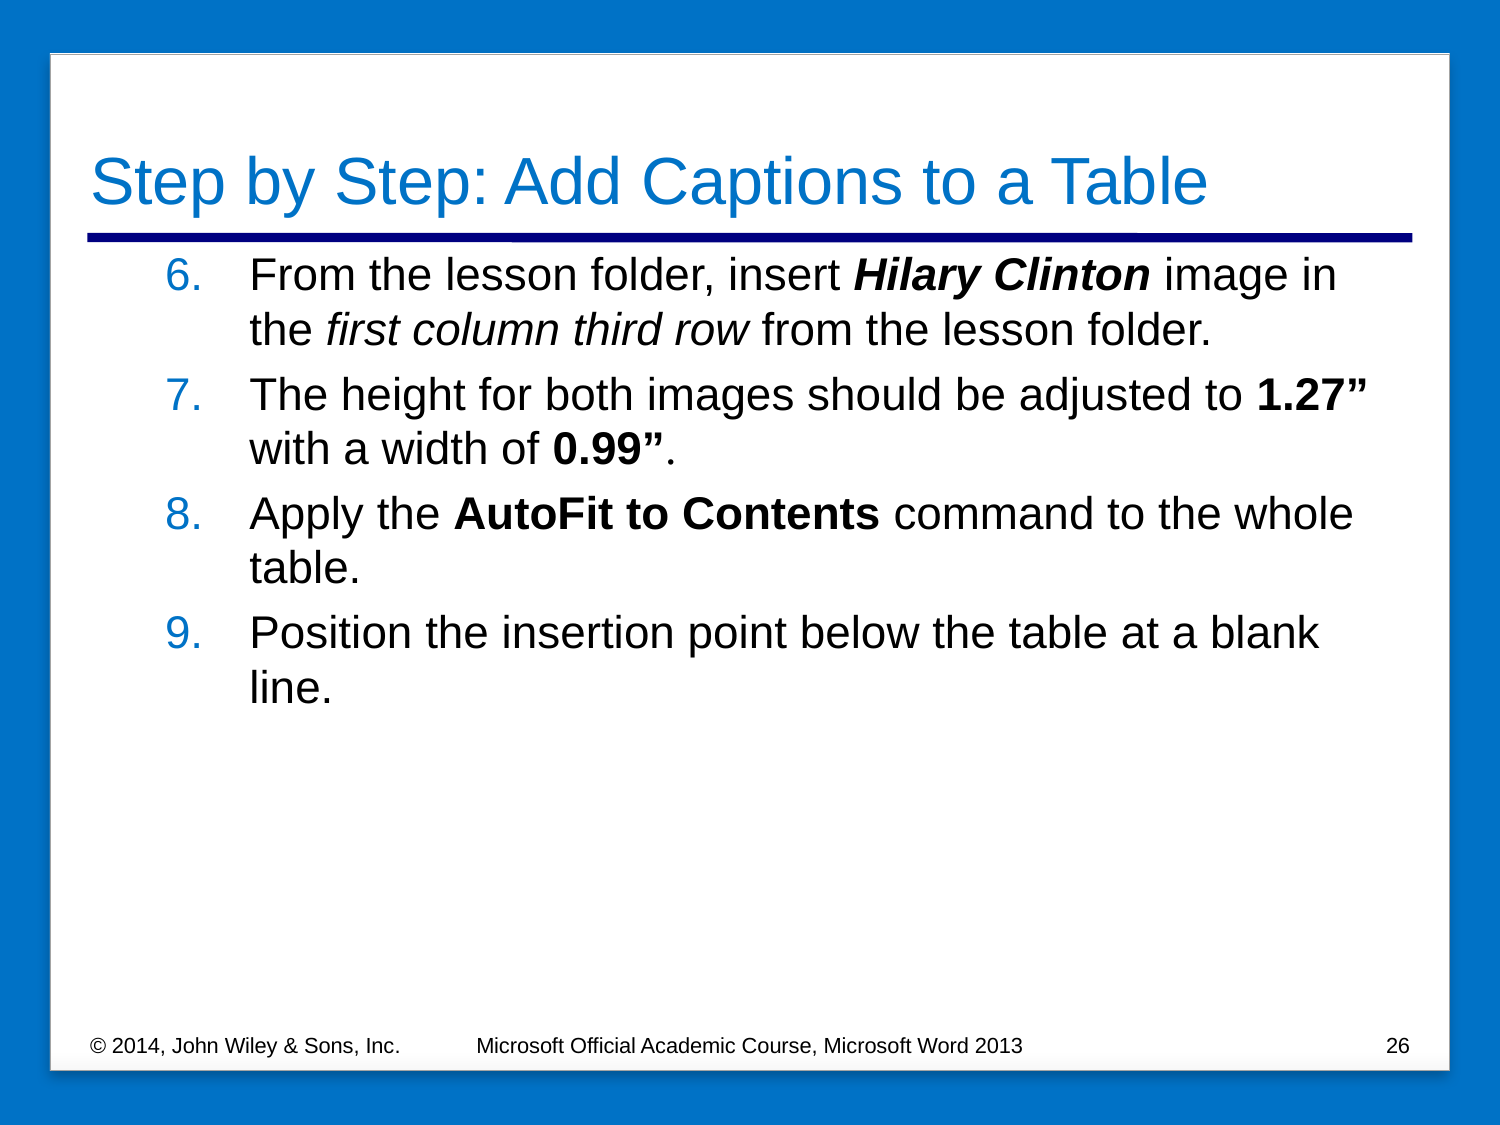

# Step by Step: Add Captions to a Table
From the lesson folder, insert Hilary Clinton image in the first column third row from the lesson folder.
The height for both images should be adjusted to 1.27” with a width of 0.99”.
Apply the AutoFit to Contents command to the whole table.
Position the insertion point below the table at a blank line.
© 2014, John Wiley & Sons, Inc.
Microsoft Official Academic Course, Microsoft Word 2013
26